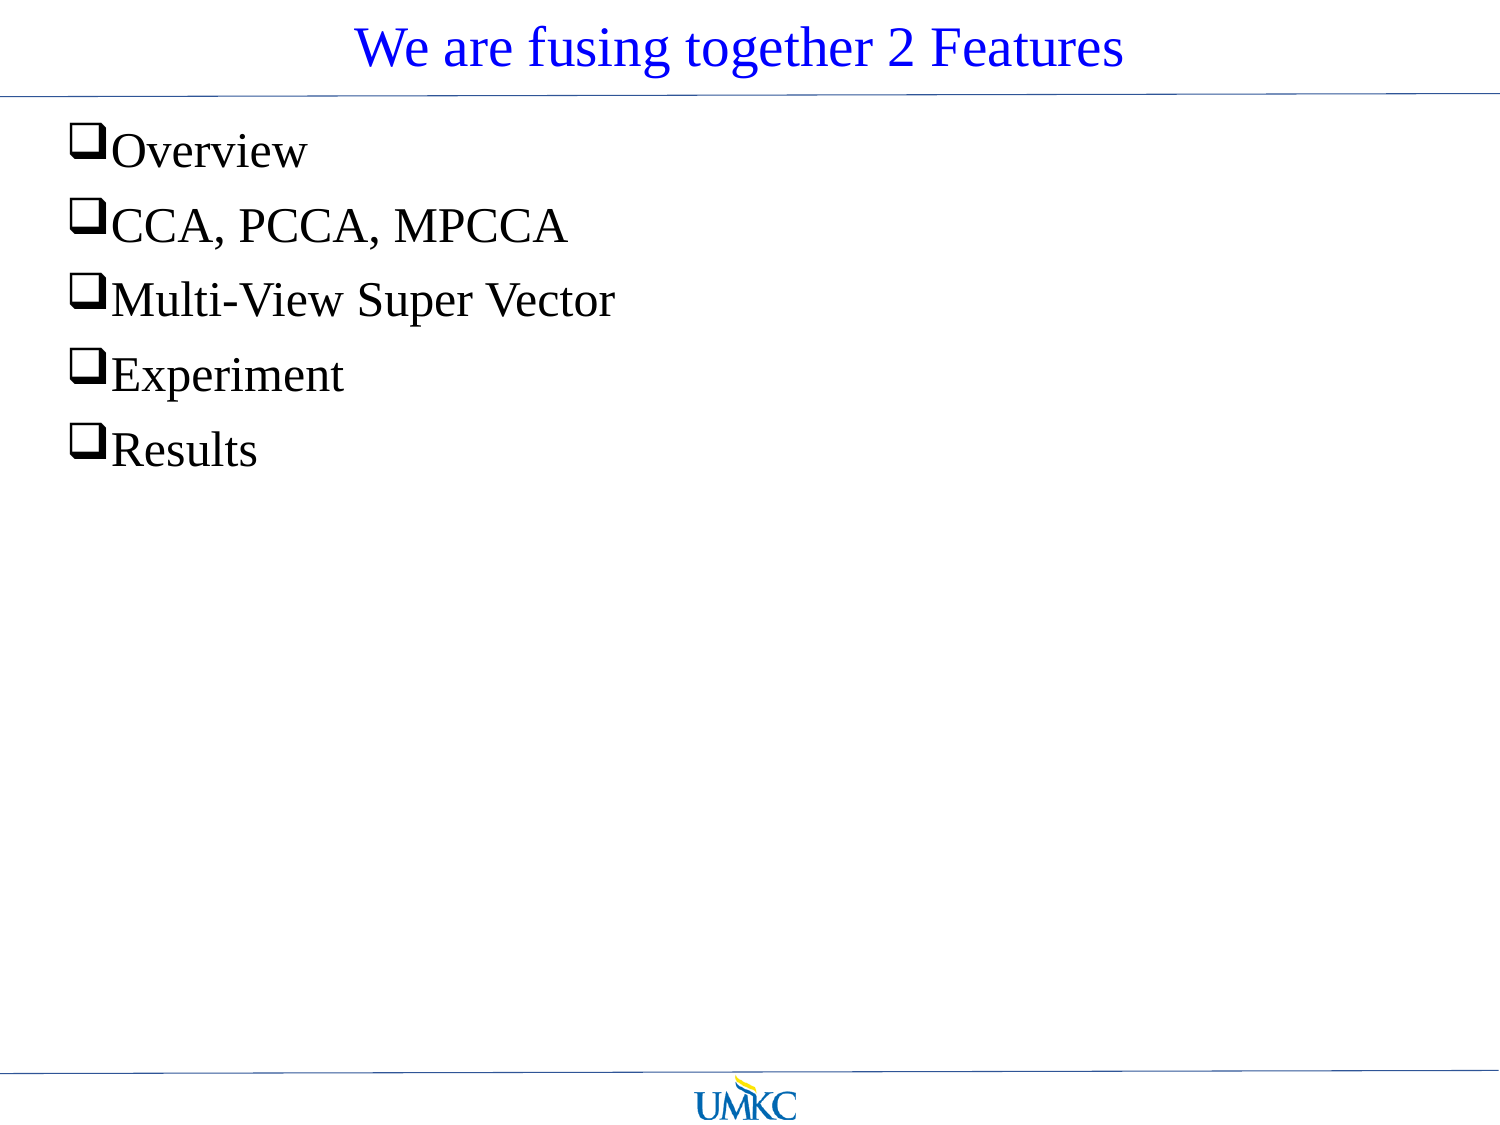

# We are fusing together 2 Features
Overview
CCA, PCCA, MPCCA
Multi-View Super Vector
Experiment
Results